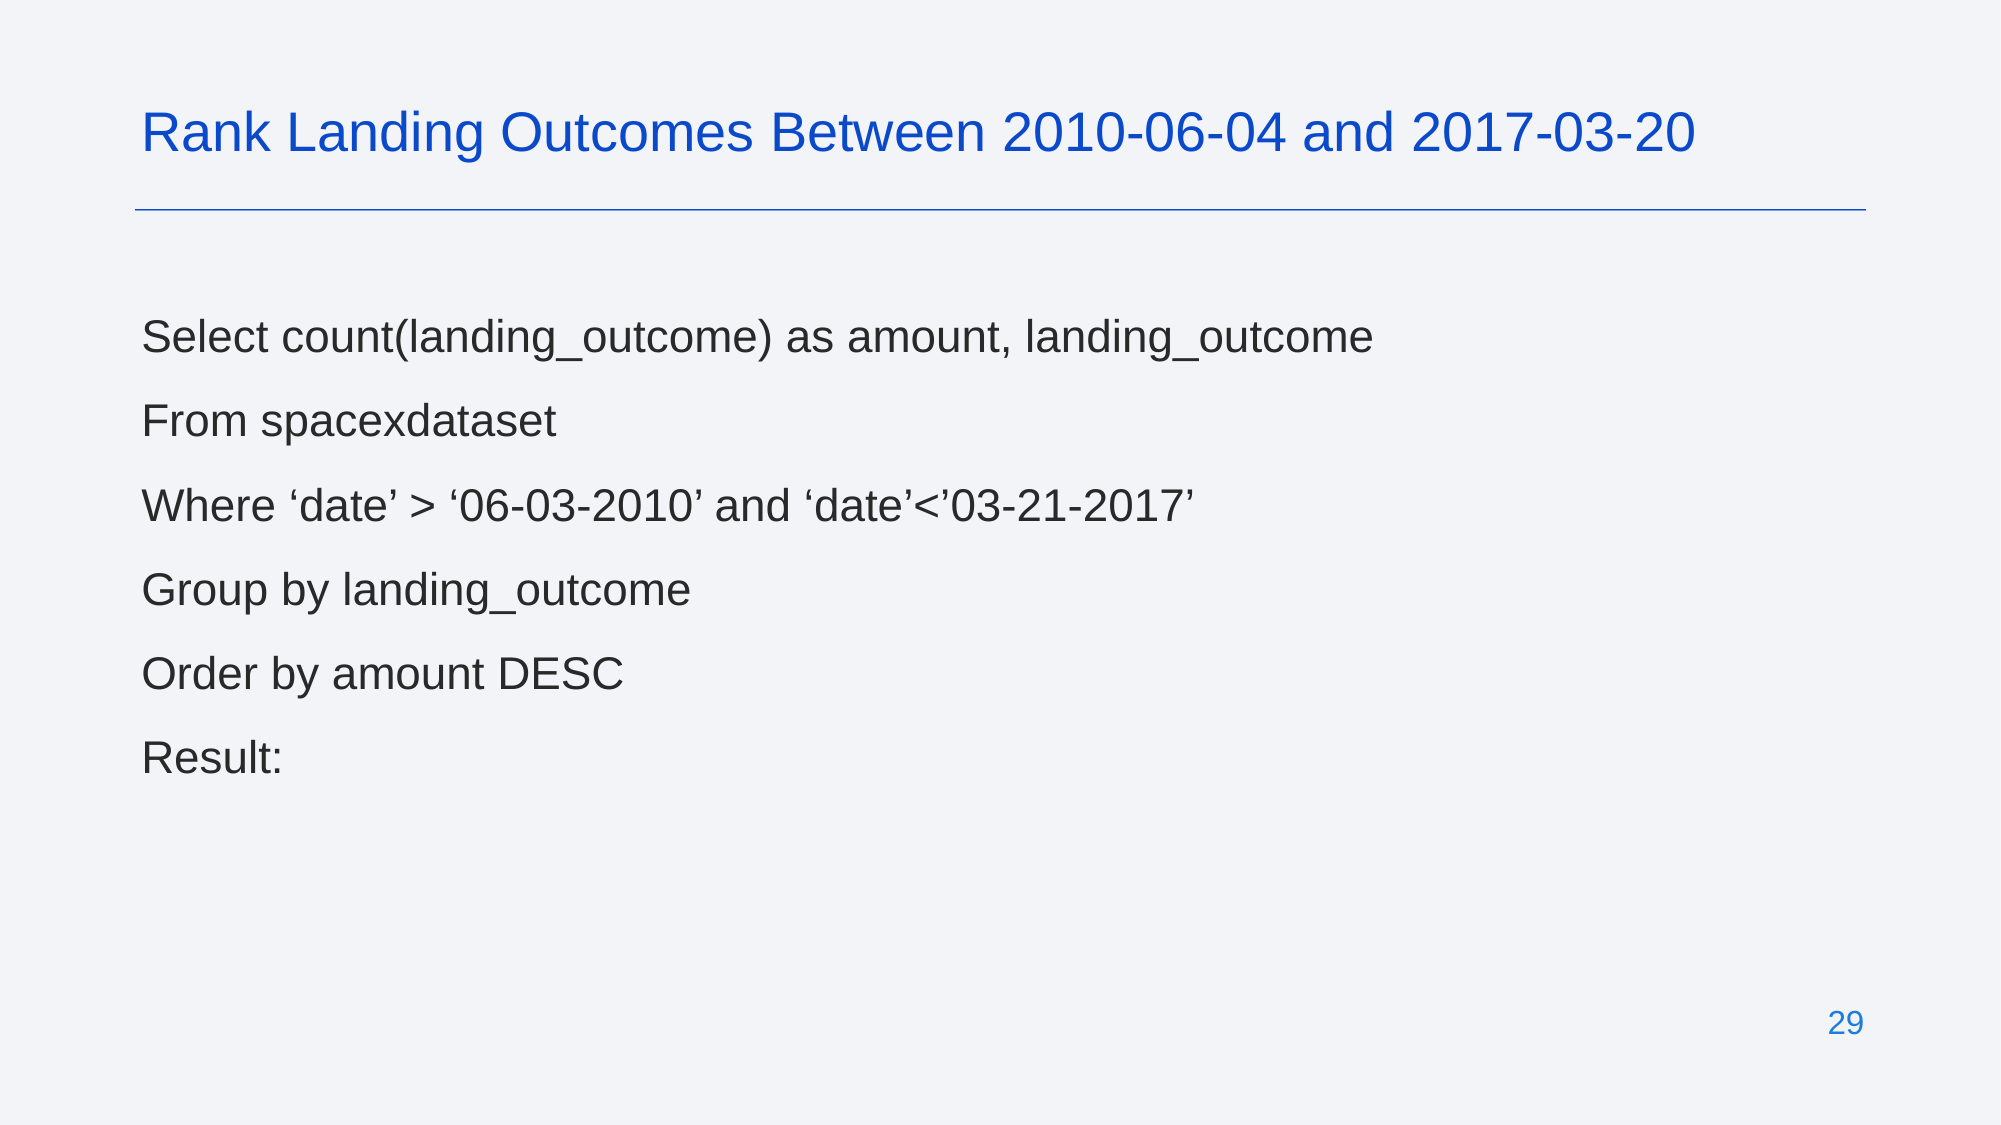

Rank Landing Outcomes Between 2010-06-04 and 2017-03-20
Select count(landing_outcome) as amount, landing_outcome
From spacexdataset
Where ‘date’ > ‘06-03-2010’ and ‘date’<’03-21-2017’
Group by landing_outcome
Order by amount DESC
Result:

29